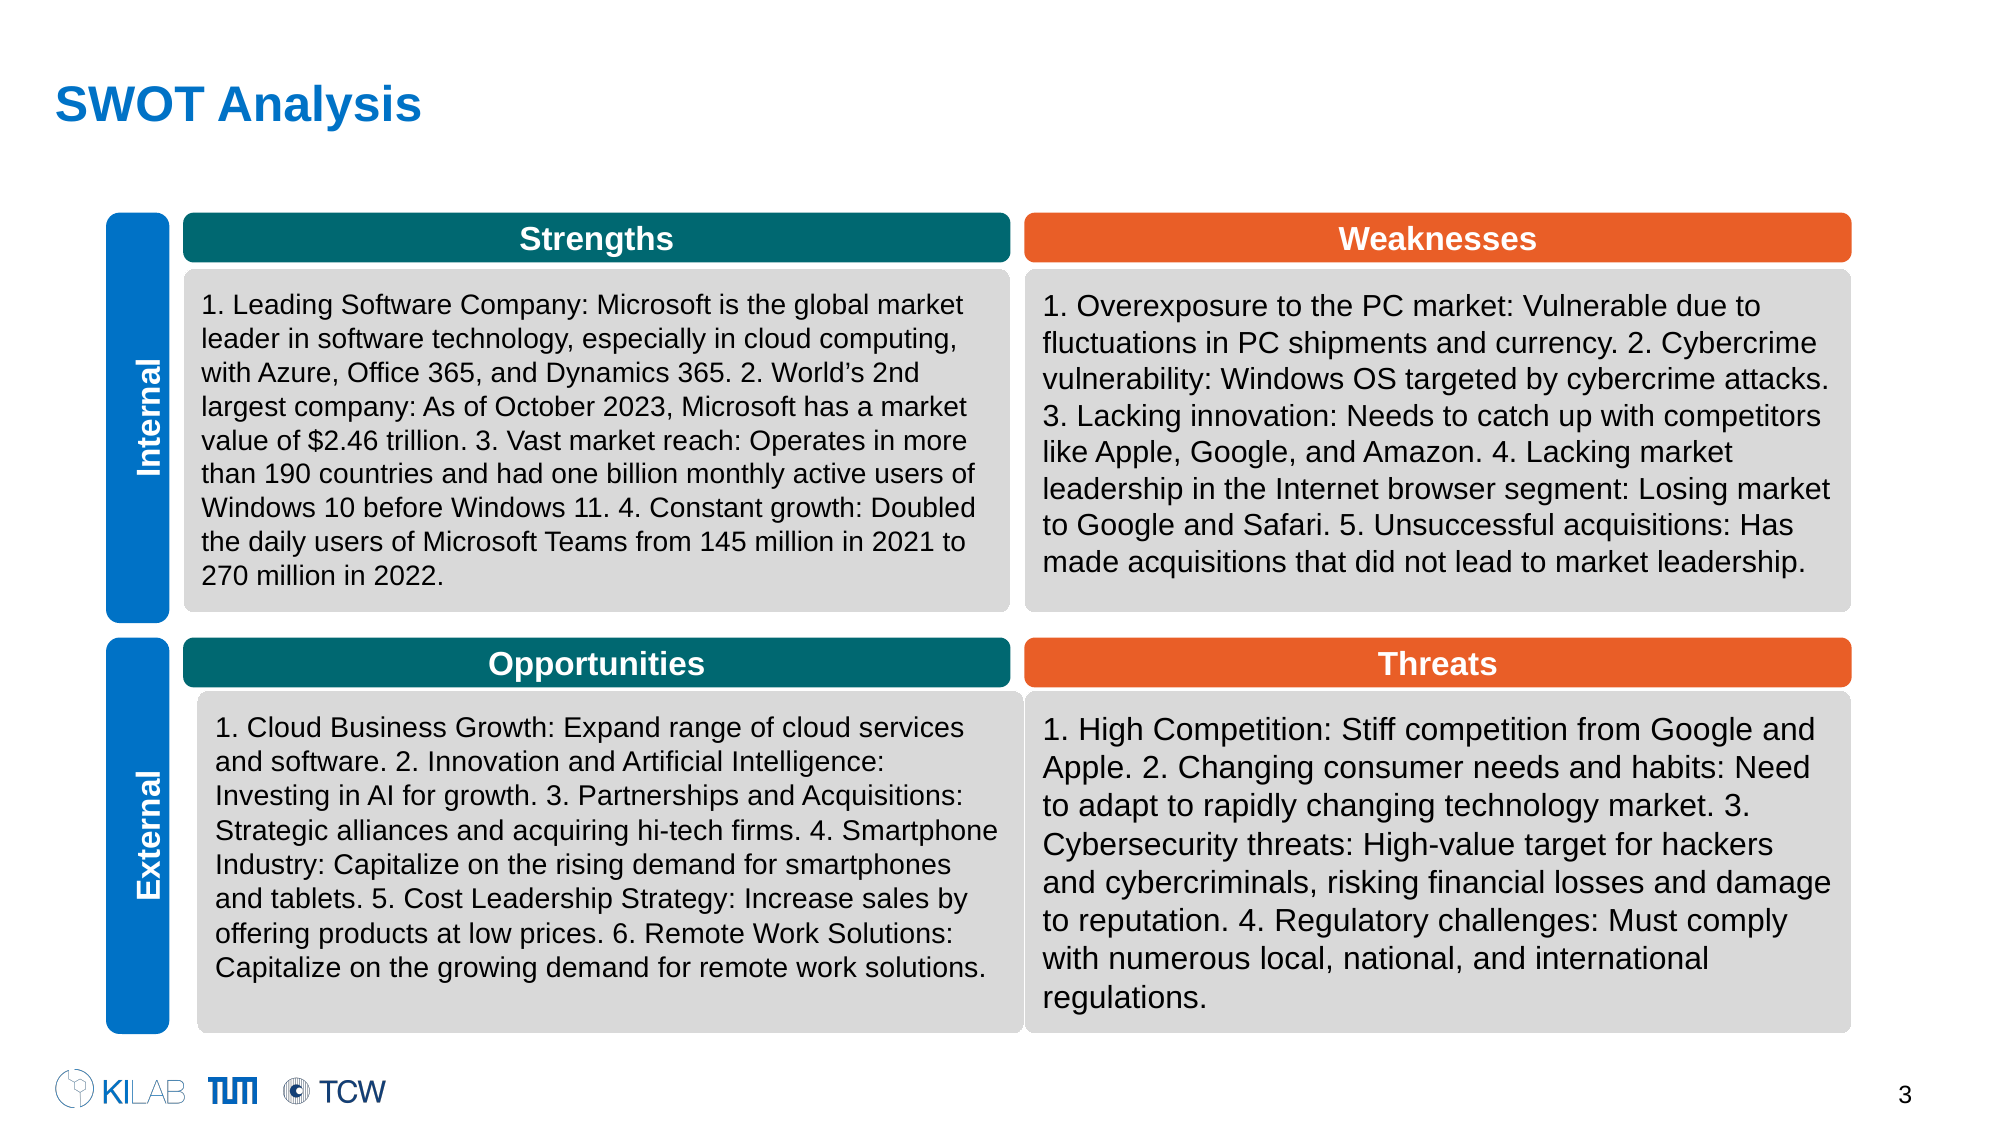

# SWOT Analysis
Strengths
Weaknesses
1. Leading Software Company: Microsoft is the global market leader in software technology, especially in cloud computing, with Azure, Office 365, and Dynamics 365. 2. World’s 2nd largest company: As of October 2023, Microsoft has a market value of $2.46 trillion. 3. Vast market reach: Operates in more than 190 countries and had one billion monthly active users of Windows 10 before Windows 11. 4. Constant growth: Doubled the daily users of Microsoft Teams from 145 million in 2021 to 270 million in 2022.
1. Overexposure to the PC market: Vulnerable due to fluctuations in PC shipments and currency. 2. Cybercrime vulnerability: Windows OS targeted by cybercrime attacks. 3. Lacking innovation: Needs to catch up with competitors like Apple, Google, and Amazon. 4. Lacking market leadership in the Internet browser segment: Losing market to Google and Safari. 5. Unsuccessful acquisitions: Has made acquisitions that did not lead to market leadership.
Internal
Opportunities
Threats
1. Cloud Business Growth: Expand range of cloud services and software. 2. Innovation and Artificial Intelligence: Investing in AI for growth. 3. Partnerships and Acquisitions: Strategic alliances and acquiring hi-tech firms. 4. Smartphone Industry: Capitalize on the rising demand for smartphones and tablets. 5. Cost Leadership Strategy: Increase sales by offering products at low prices. 6. Remote Work Solutions: Capitalize on the growing demand for remote work solutions.
1. High Competition: Stiff competition from Google and Apple. 2. Changing consumer needs and habits: Need to adapt to rapidly changing technology market. 3. Cybersecurity threats: High-value target for hackers and cybercriminals, risking financial losses and damage to reputation. 4. Regulatory challenges: Must comply with numerous local, national, and international regulations.
External